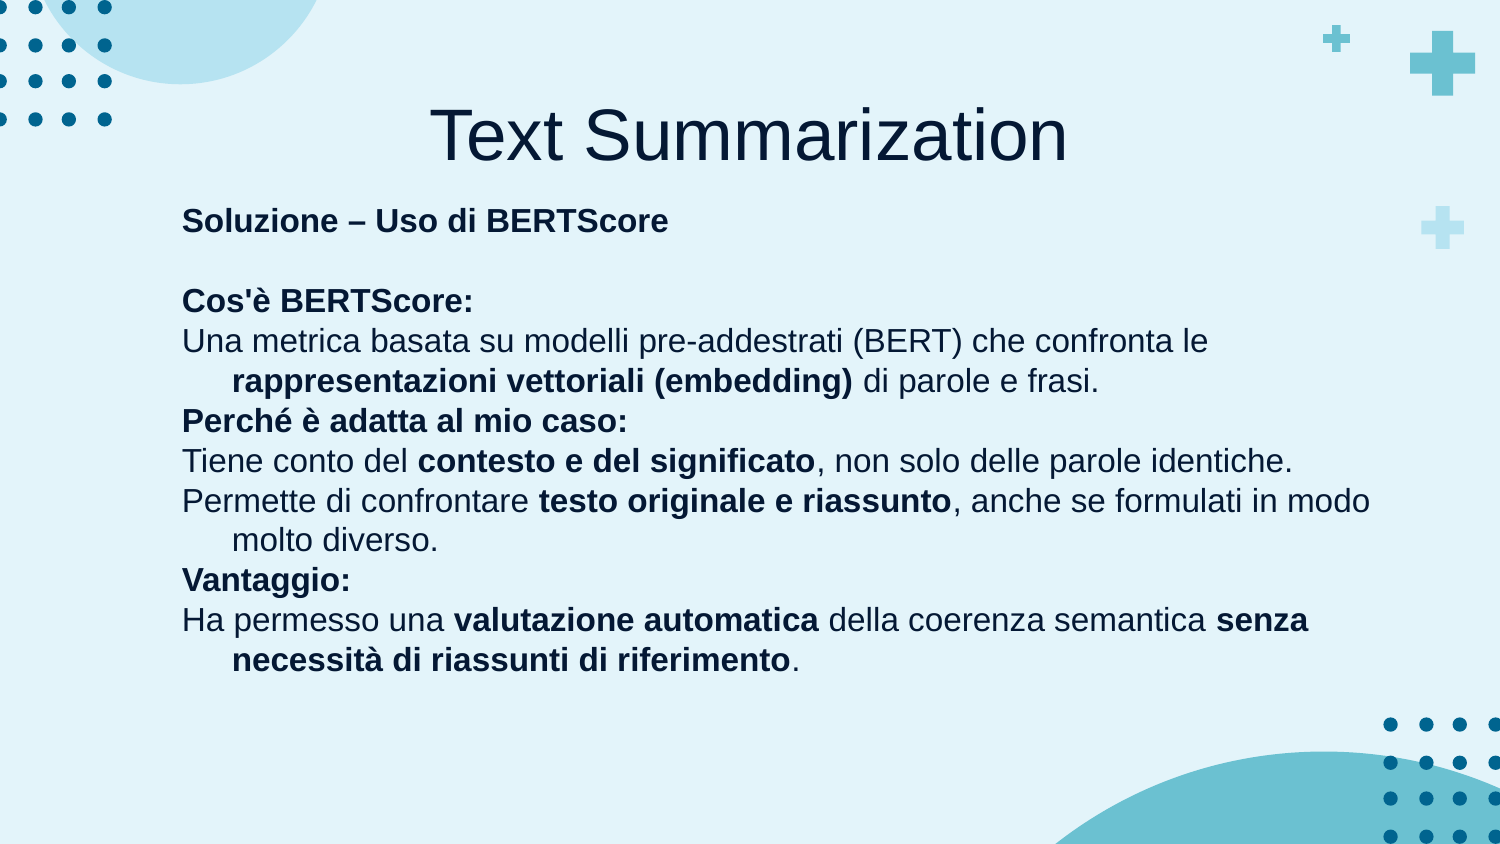

# Text Summarization
Soluzione – Uso di BERTScore

Cos'è BERTScore:
Una metrica basata su modelli pre-addestrati (BERT) che confronta le rappresentazioni vettoriali (embedding) di parole e frasi.
Perché è adatta al mio caso:
Tiene conto del contesto e del significato, non solo delle parole identiche.
Permette di confrontare testo originale e riassunto, anche se formulati in modo molto diverso.
Vantaggio:
Ha permesso una valutazione automatica della coerenza semantica senza necessità di riassunti di riferimento.